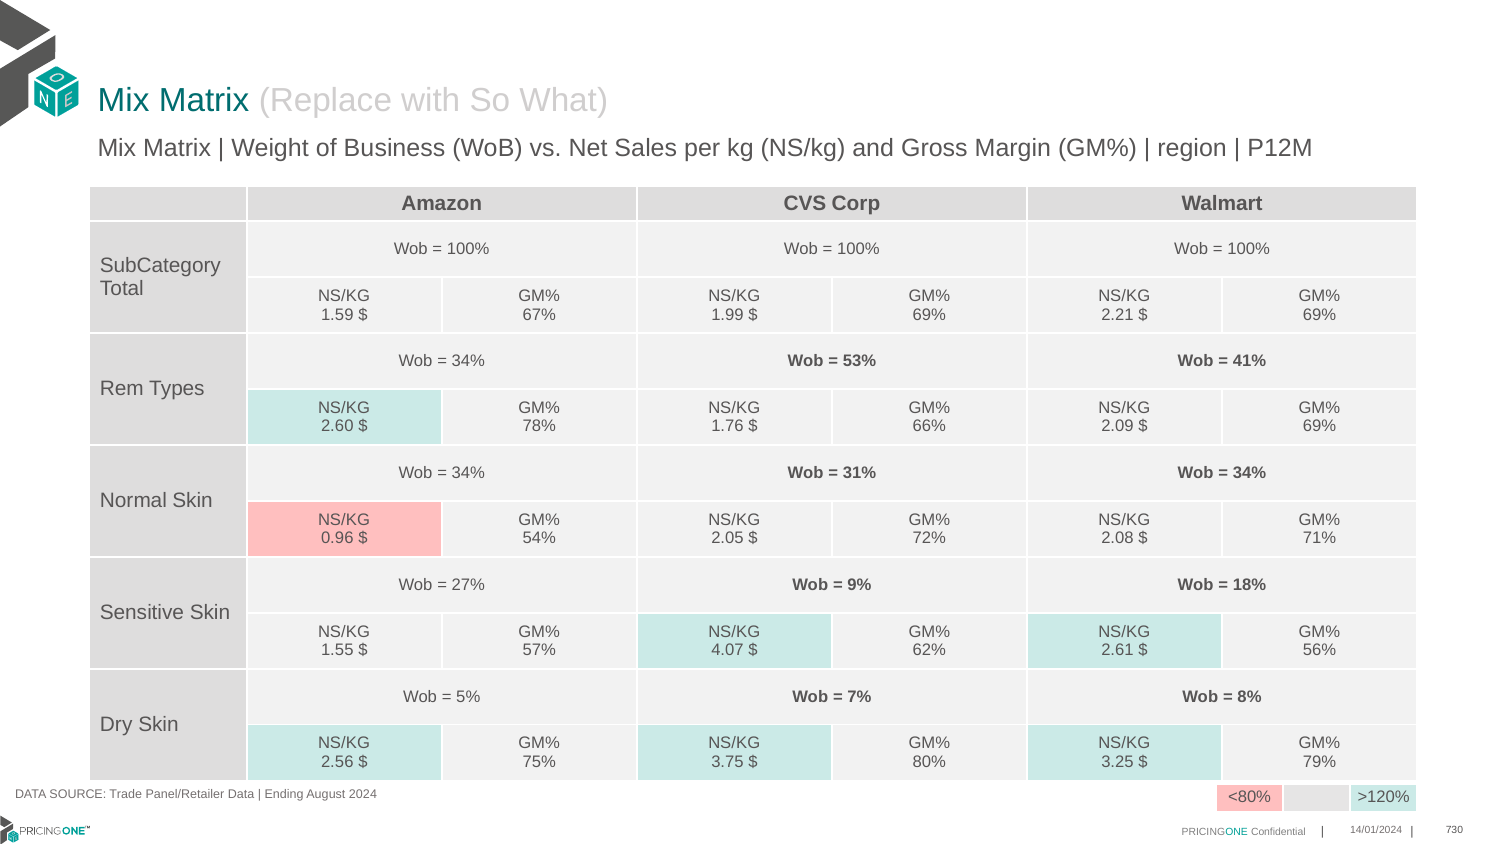

# Mix Matrix (Replace with So What)
Mix Matrix | Weight of Business (WoB) vs. Net Sales per kg (NS/kg) and Gross Margin (GM%) | region | P12M
|  | Amazon |  | CVS Corp |  | Walmart |  |
| --- | --- | --- | --- | --- | --- | --- |
| SubCategory Total | Wob = 100% |  | Wob = 100% |  | Wob = 100% |  |
|  | NS/KG 1.59 $ | GM% 67% | NS/KG 1.99 $ | GM% 69% | NS/KG 2.21 $ | GM% 69% |
| Rem Types | Wob = 34% |  | Wob = 53% |  | Wob = 41% |  |
|  | NS/KG 2.60 $ | GM% 78% | NS/KG 1.76 $ | GM% 66% | NS/KG 2.09 $ | GM% 69% |
| Normal Skin | Wob = 34% |  | Wob = 31% |  | Wob = 34% |  |
|  | NS/KG 0.96 $ | GM% 54% | NS/KG 2.05 $ | GM% 72% | NS/KG 2.08 $ | GM% 71% |
| Sensitive Skin | Wob = 27% |  | Wob = 9% |  | Wob = 18% |  |
|  | NS/KG 1.55 $ | GM% 57% | NS/KG 4.07 $ | GM% 62% | NS/KG 2.61 $ | GM% 56% |
| Dry Skin | Wob = 5% |  | Wob = 7% |  | Wob = 8% |  |
|  | NS/KG 2.56 $ | GM% 75% | NS/KG 3.75 $ | GM% 80% | NS/KG 3.25 $ | GM% 79% |
DATA SOURCE: Trade Panel/Retailer Data | Ending August 2024
| <80% |  | >120% |
| --- | --- | --- |

14/01/2024
730